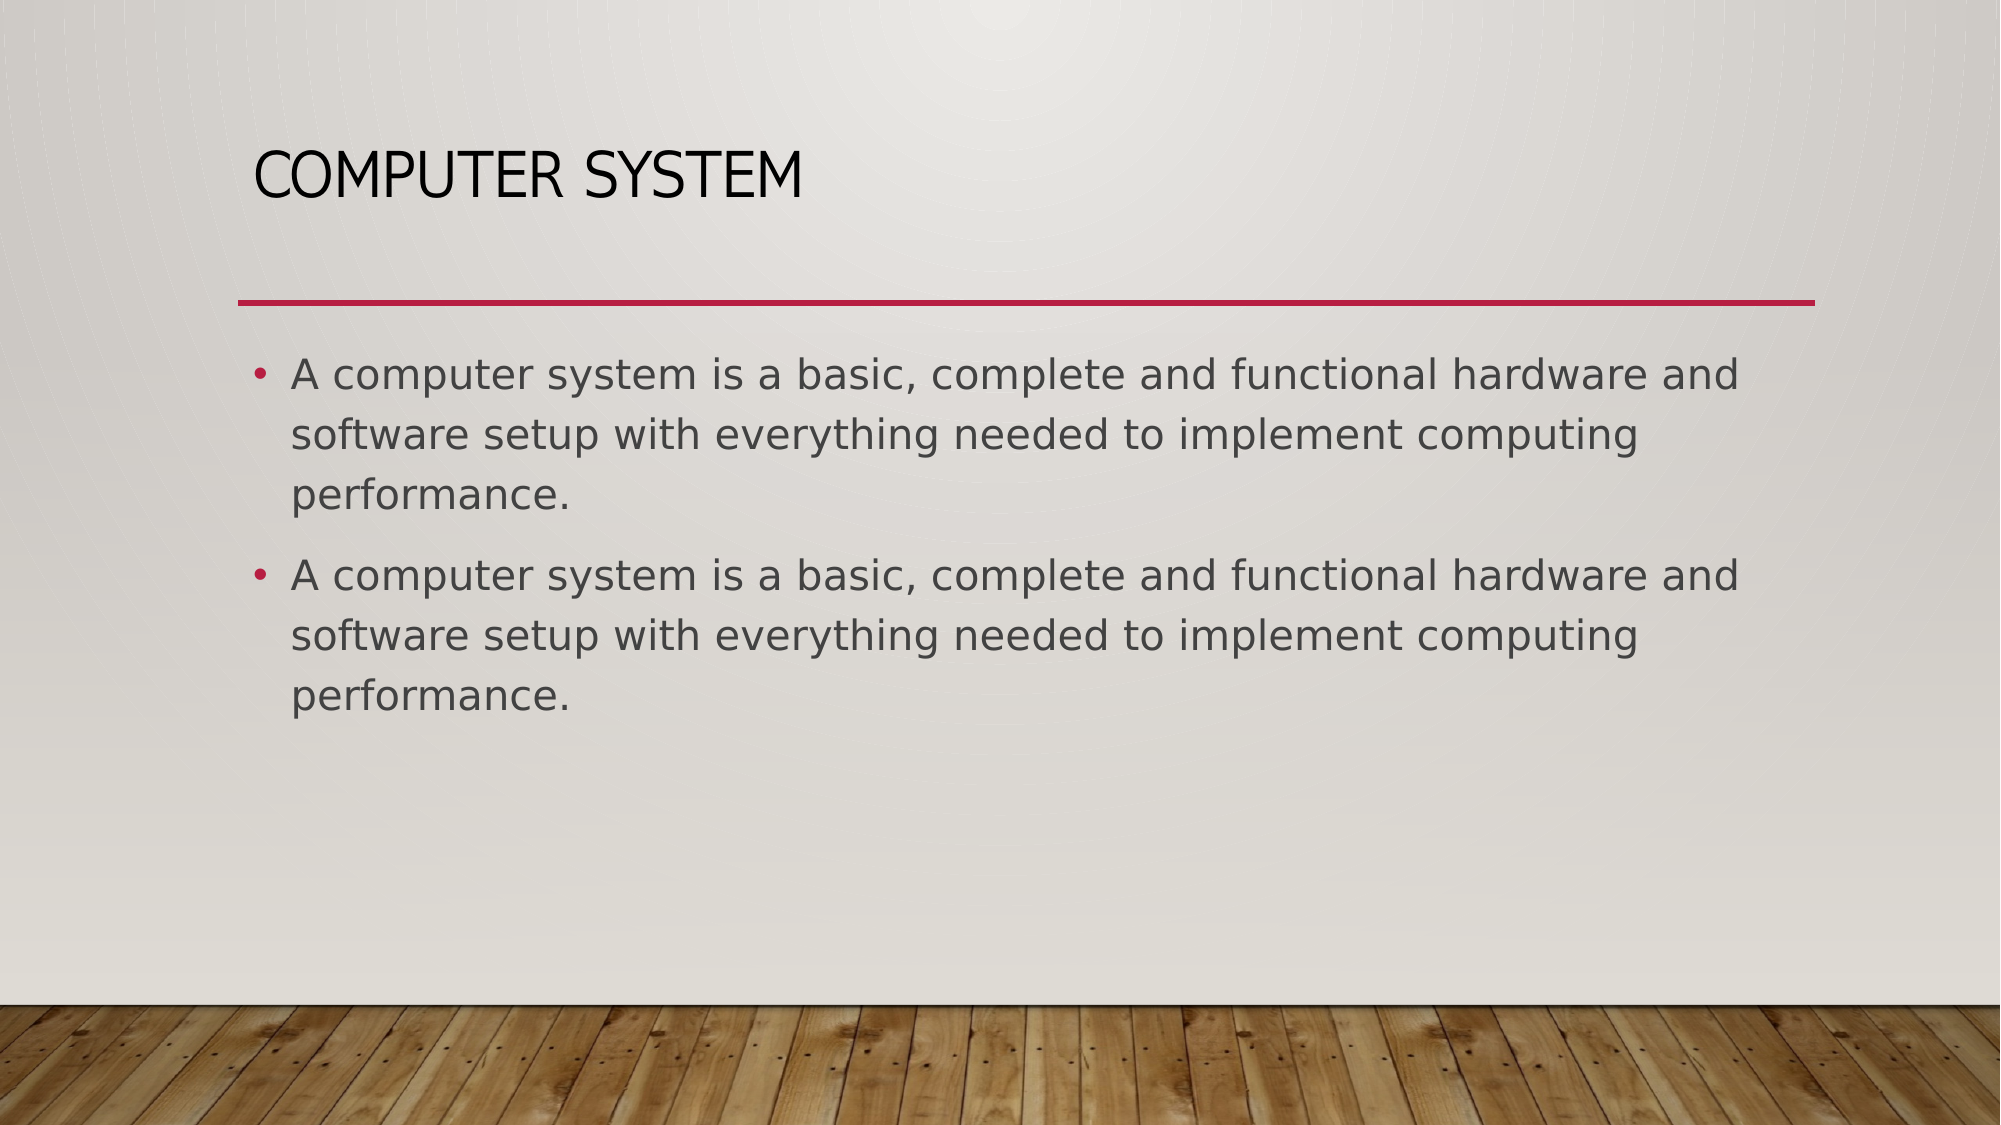

# COMPUTER SYSTEM
A computer system is a basic, complete and functional hardware and software setup with everything needed to implement computing performance.
A computer system is a basic, complete and functional hardware and software setup with everything needed to implement computing performance.